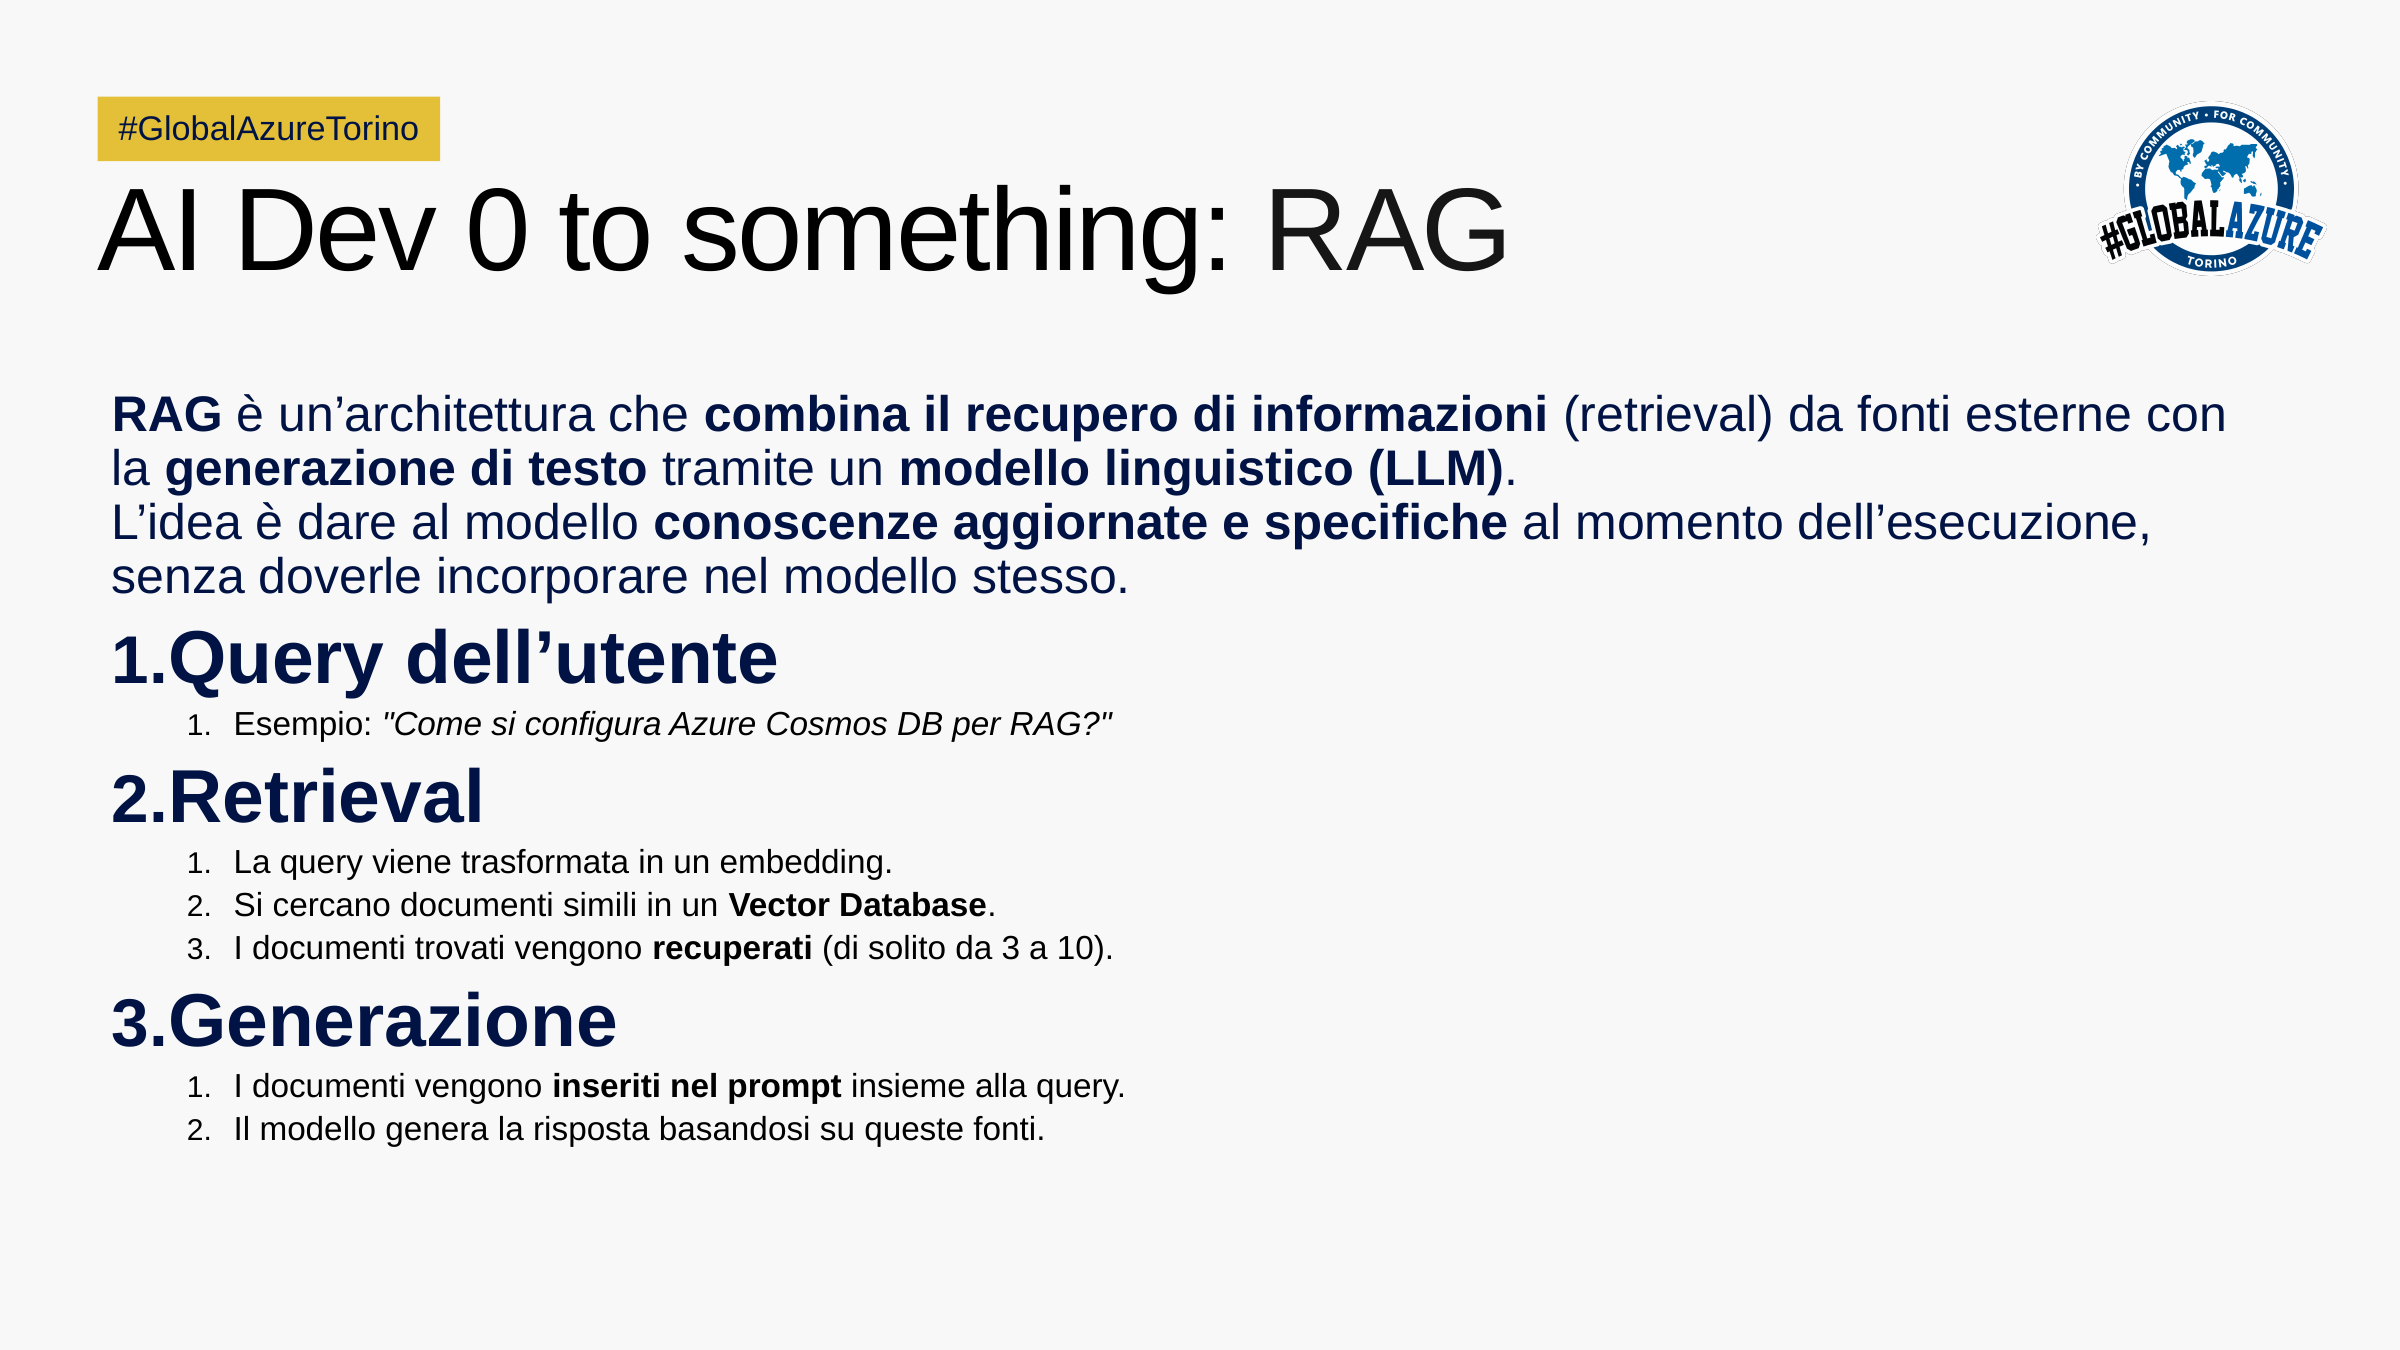

# AI Dev 0 to something: RAG
RAG è un’architettura che combina il recupero di informazioni (retrieval) da fonti esterne con la generazione di testo tramite un modello linguistico (LLM).
L’idea è dare al modello conoscenze aggiornate e specifiche al momento dell’esecuzione, senza doverle incorporare nel modello stesso.
Query dell’utente
Esempio: "Come si configura Azure Cosmos DB per RAG?"
Retrieval
La query viene trasformata in un embedding.
Si cercano documenti simili in un Vector Database.
I documenti trovati vengono recuperati (di solito da 3 a 10).
Generazione
I documenti vengono inseriti nel prompt insieme alla query.
Il modello genera la risposta basandosi su queste fonti.